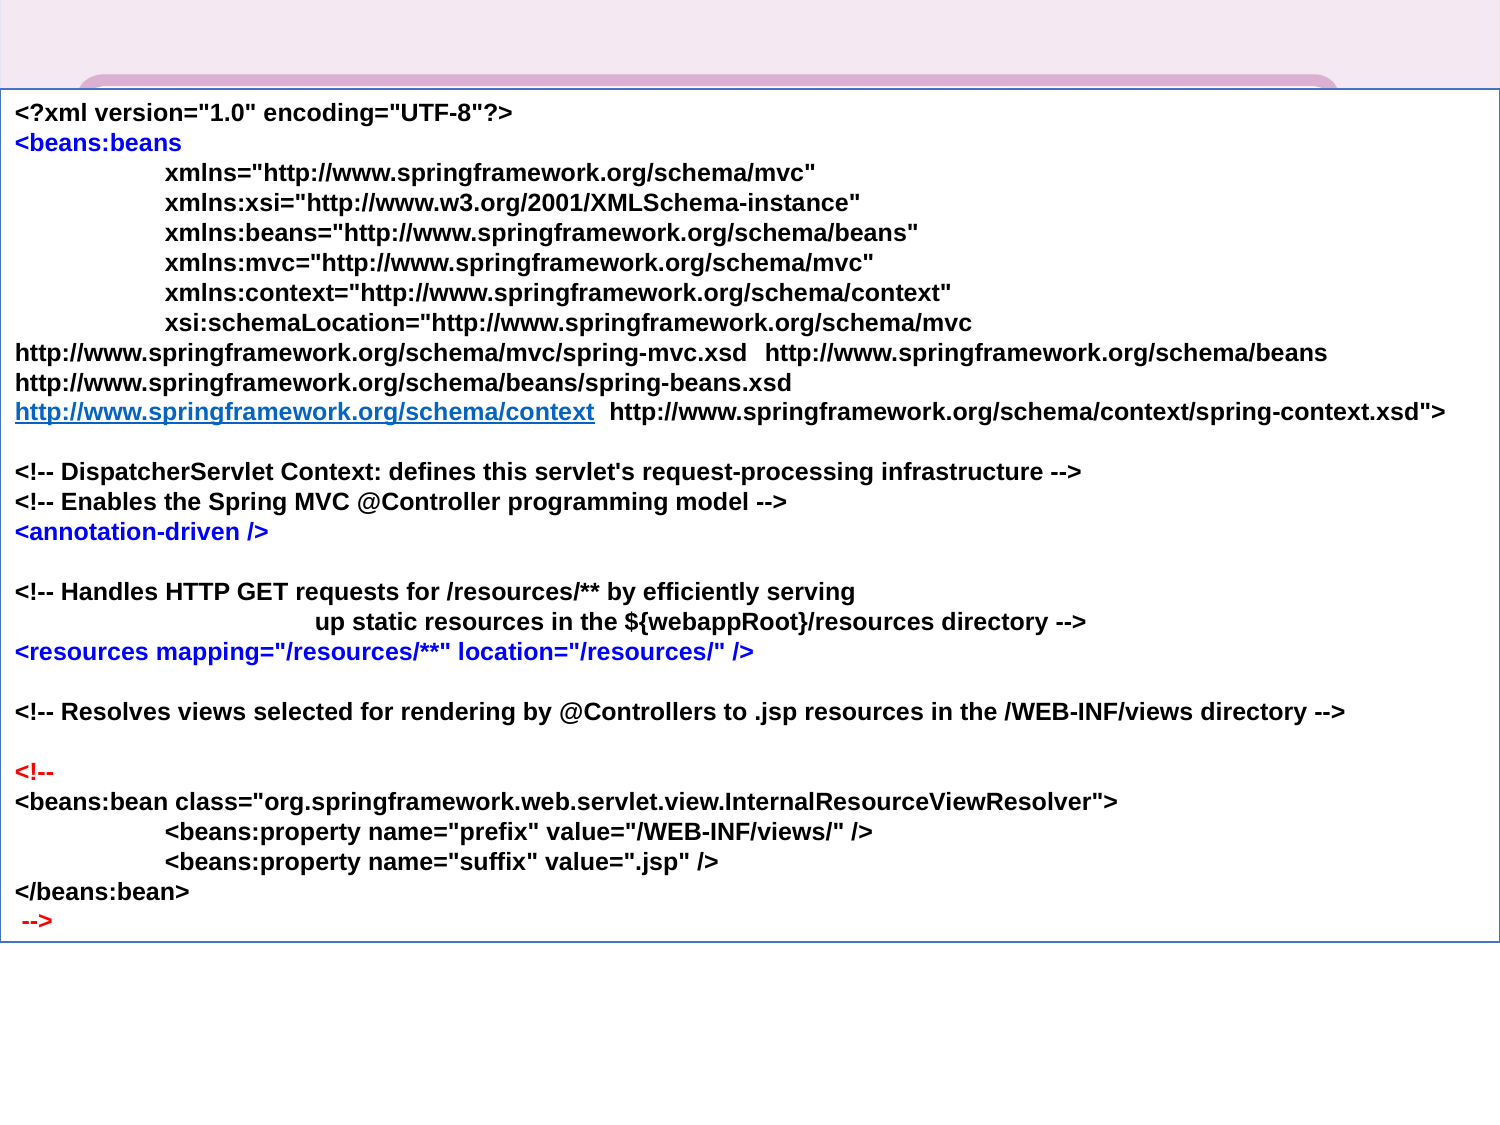

<?xml version="1.0" encoding="UTF-8"?>
<beans:beans
	xmlns="http://www.springframework.org/schema/mvc"
	xmlns:xsi="http://www.w3.org/2001/XMLSchema-instance"
	xmlns:beans="http://www.springframework.org/schema/beans"
	xmlns:mvc="http://www.springframework.org/schema/mvc"
	xmlns:context="http://www.springframework.org/schema/context"
	xsi:schemaLocation="http://www.springframework.org/schema/mvc http://www.springframework.org/schema/mvc/spring-mvc.xsd 	http://www.springframework.org/schema/beans    http://www.springframework.org/schema/beans/spring-beans.xsd
http://www.springframework.org/schema/context  http://www.springframework.org/schema/context/spring-context.xsd">

<!-- DispatcherServlet Context: defines this servlet's request-processing infrastructure -->
<!-- Enables the Spring MVC @Controller programming model -->
<annotation-driven />

<!-- Handles HTTP GET requests for /resources/** by efficiently serving
		up static resources in the ${webappRoot}/resources directory -->
<resources mapping="/resources/**" location="/resources/" />

<!-- Resolves views selected for rendering by @Controllers to .jsp resources in the /WEB-INF/views directory -->

<!--
<beans:bean class="org.springframework.web.servlet.view.InternalResourceViewResolver">
	<beans:property name="prefix" value="/WEB-INF/views/" />
	<beans:property name="suffix" value=".jsp" />
</beans:bean>
 -->